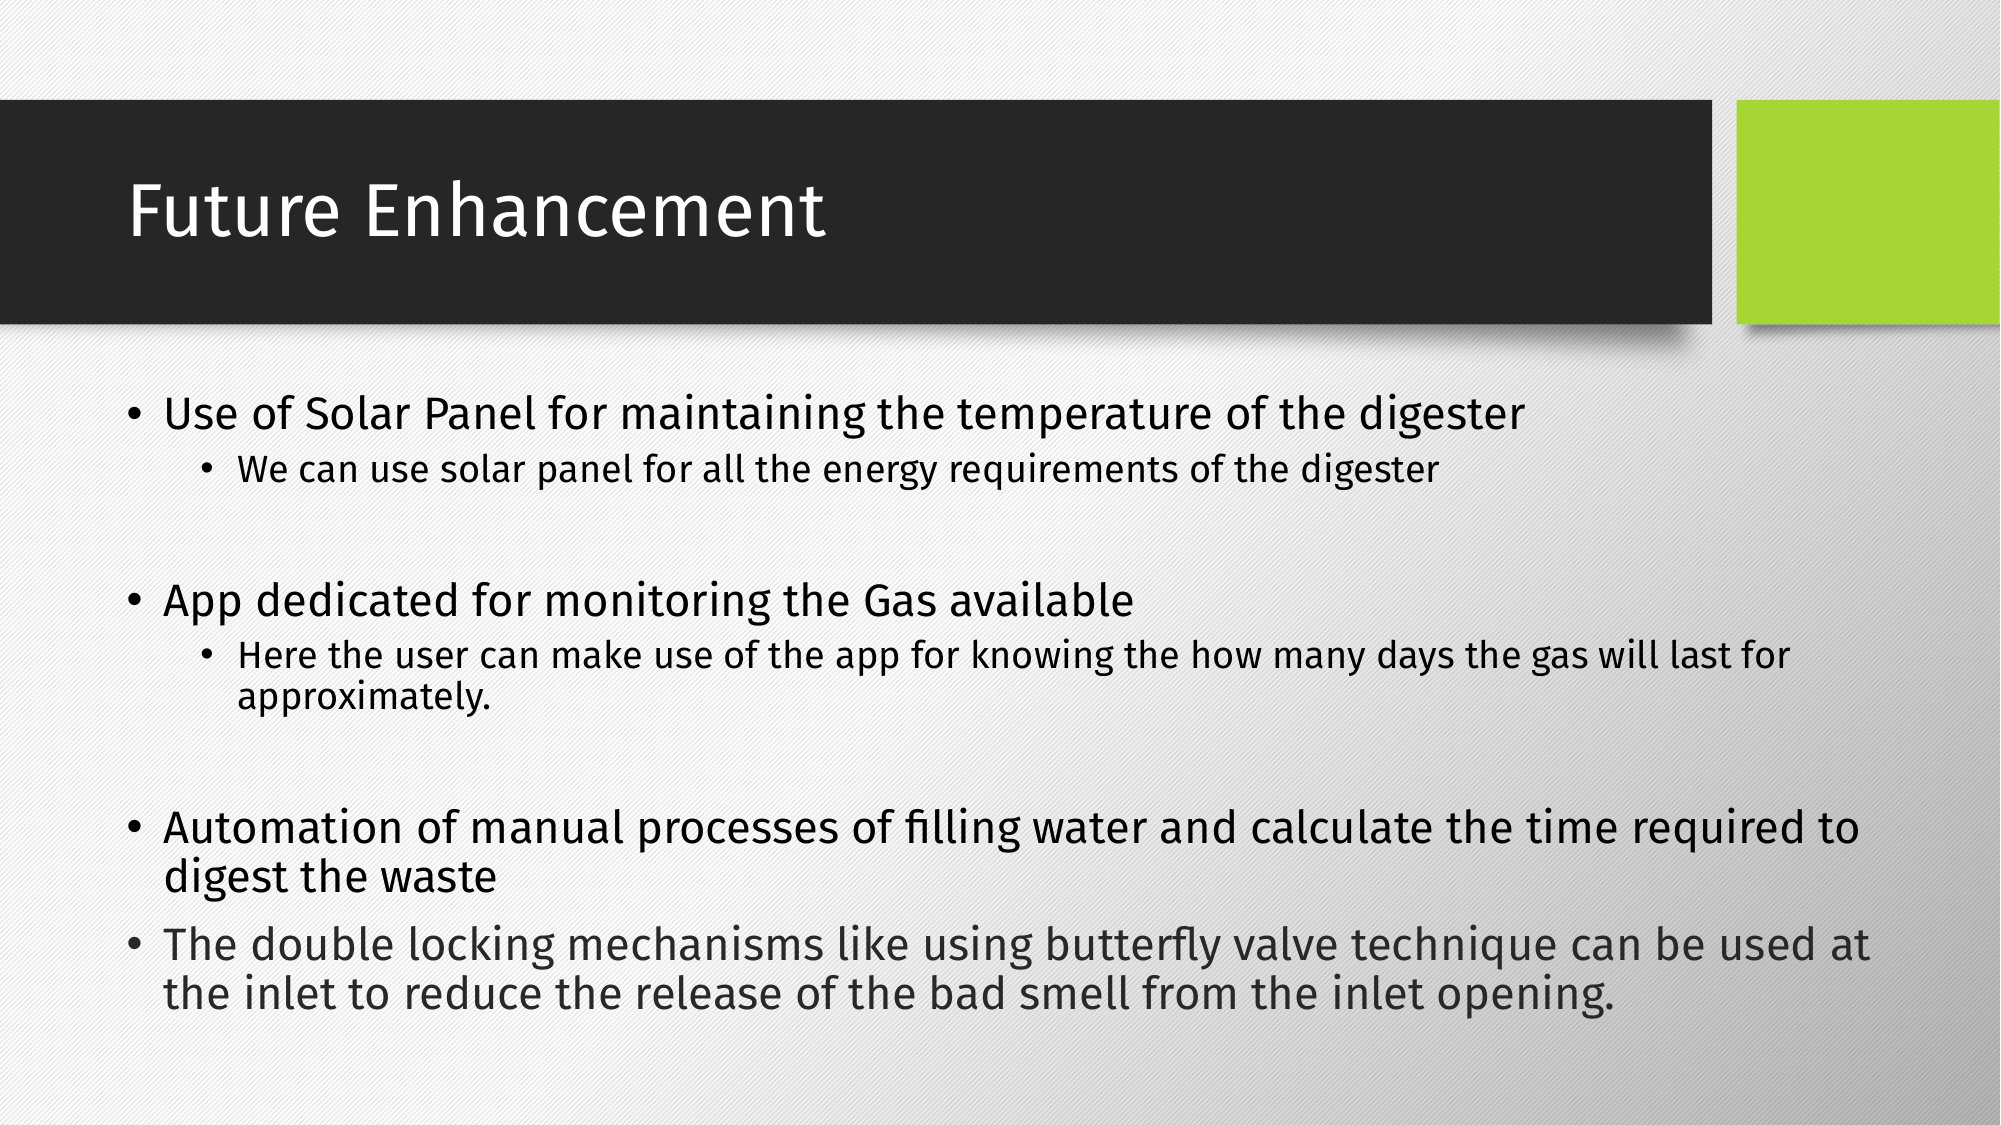

# Future Enhancement
Use of Solar Panel for maintaining the temperature of the digester
We can use solar panel for all the energy requirements of the digester

App dedicated for monitoring the Gas available
Here the user can make use of the app for knowing the how many days the gas will last for approximately.

Automation of manual processes of filling water and calculate the time required to digest the waste
The double locking mechanisms like using butterfly valve technique can be used at the inlet to reduce the release of the bad smell from the inlet opening.